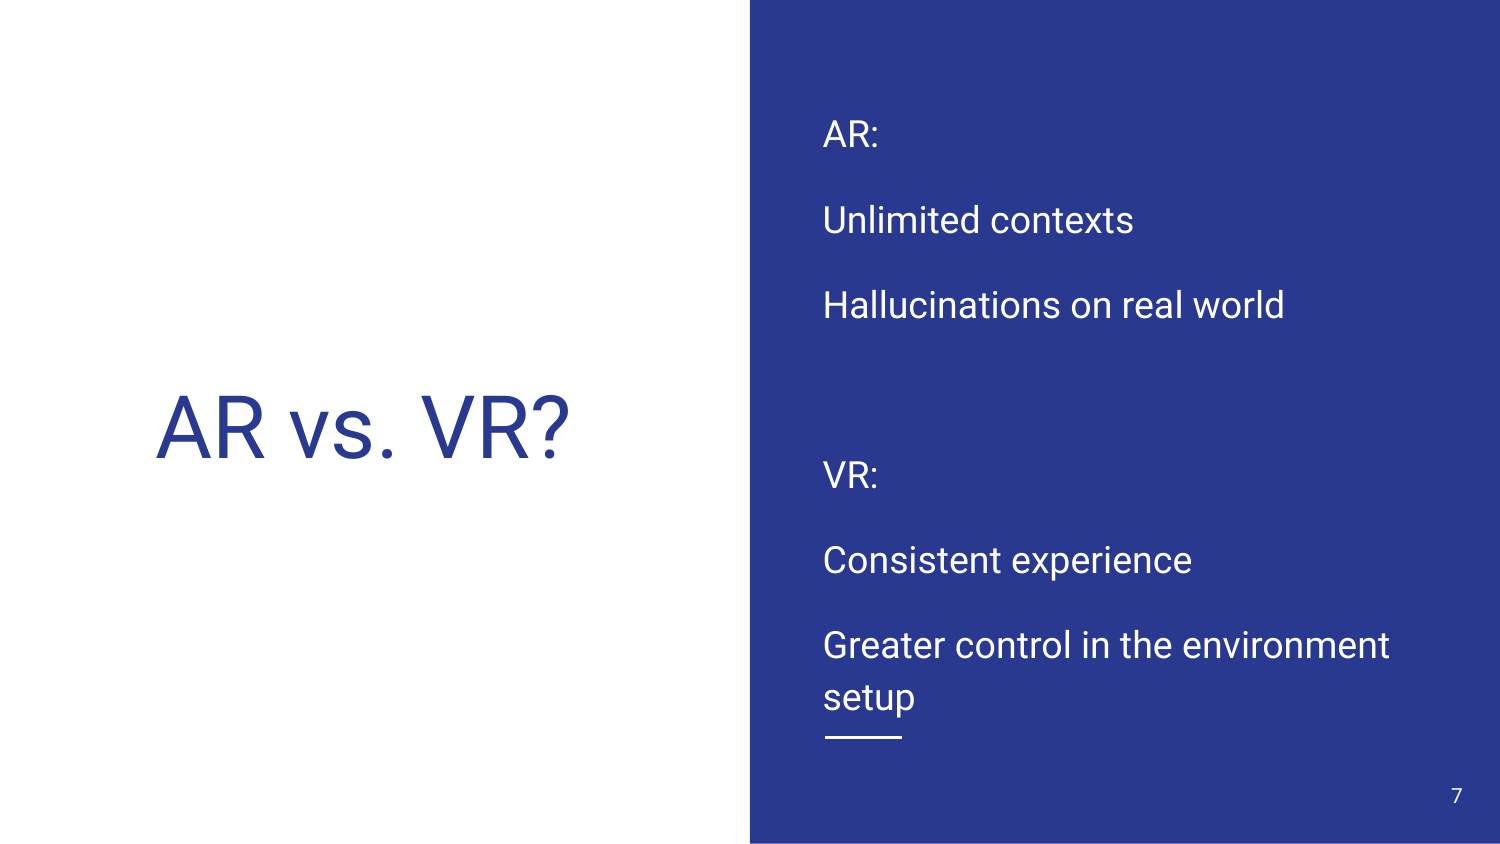

AR:
Unlimited contexts
Hallucinations on real world

VR:
Consistent experience
Greater control in the environment setup

# AR vs. VR?
7